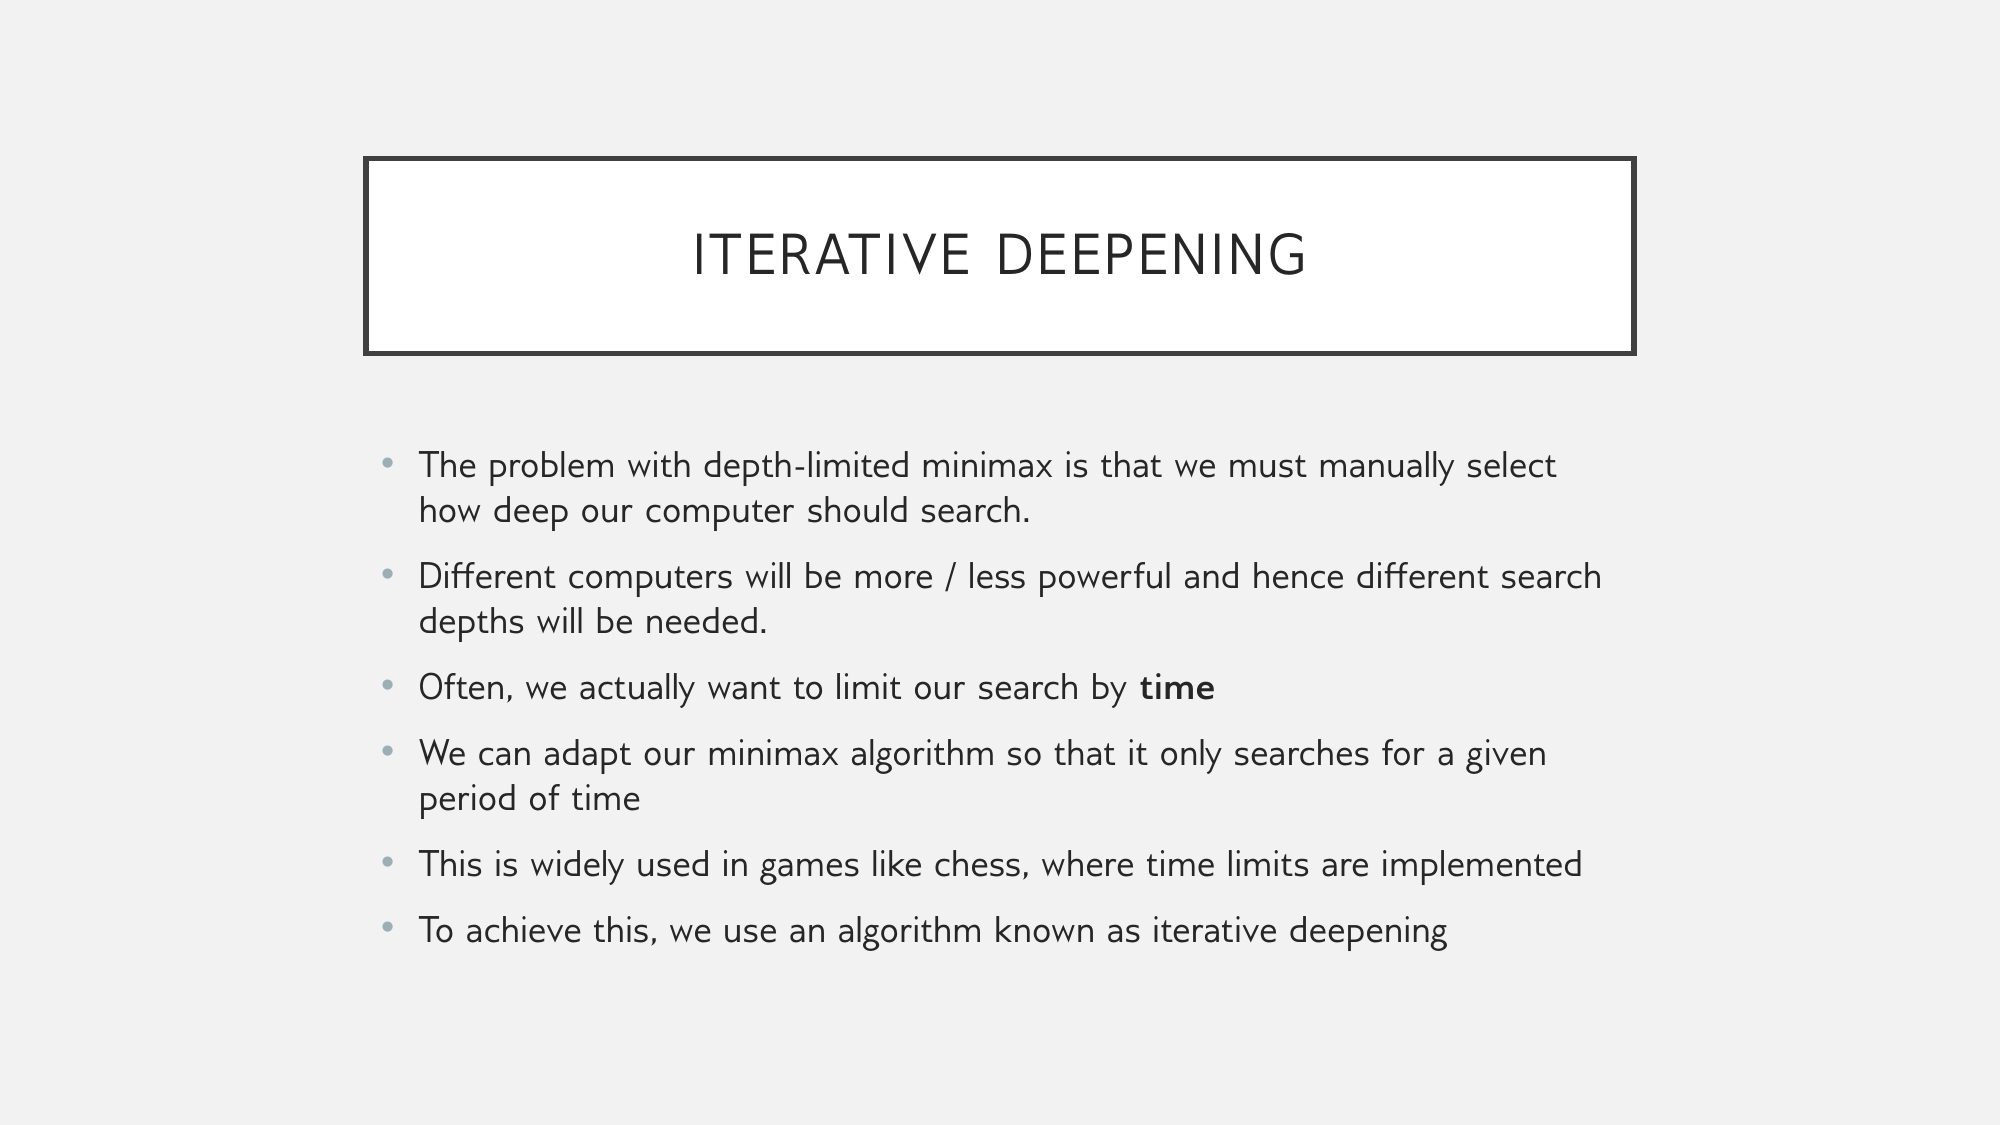

# Iterative Deepening
The problem with depth-limited minimax is that we must manually select how deep our computer should search.
Different computers will be more / less powerful and hence different search depths will be needed.
Often, we actually want to limit our search by time
We can adapt our minimax algorithm so that it only searches for a given period of time
This is widely used in games like chess, where time limits are implemented
To achieve this, we use an algorithm known as iterative deepening